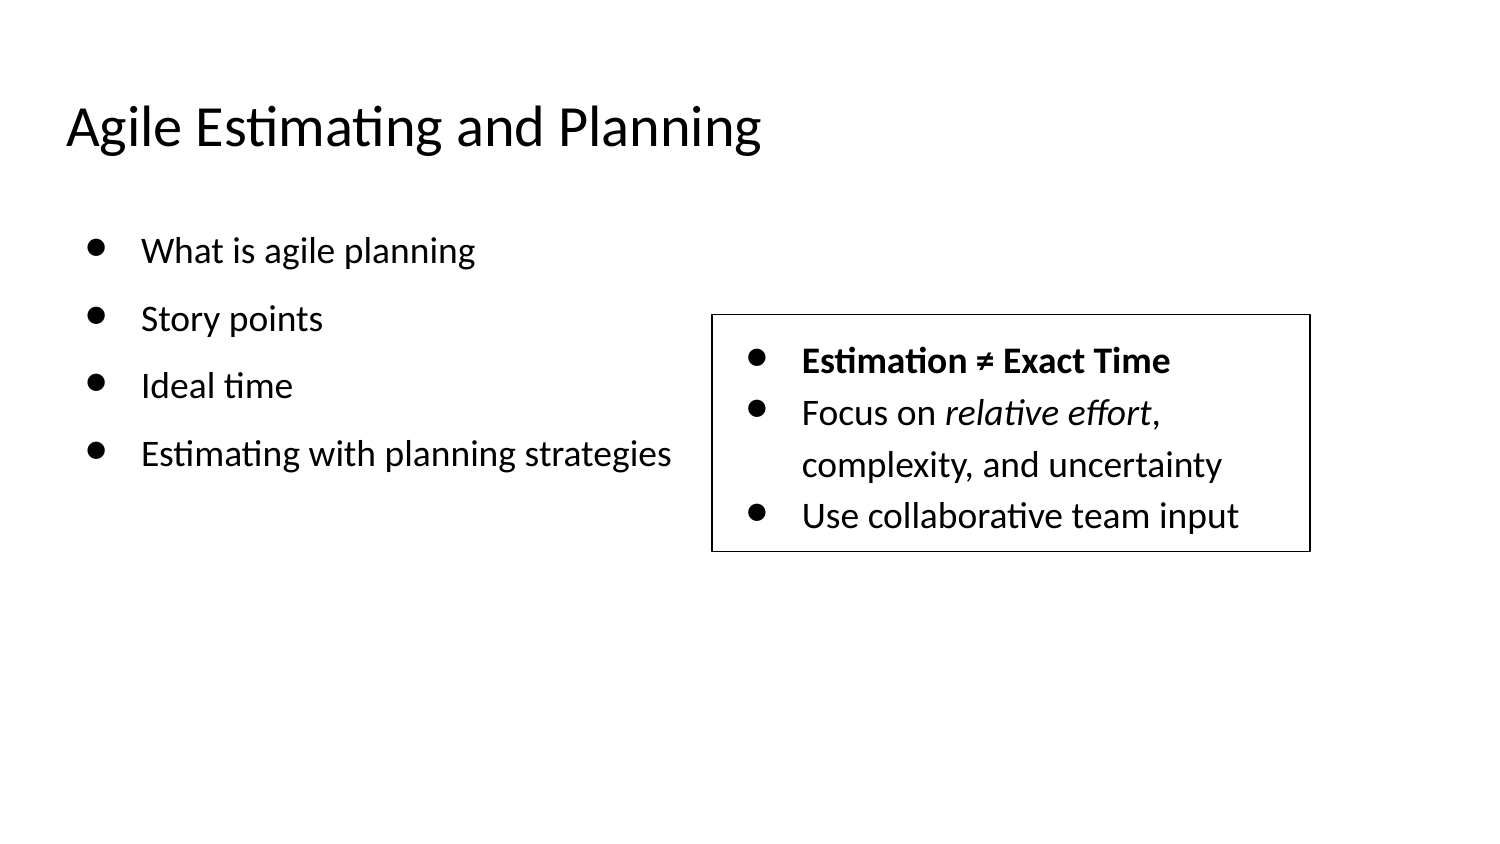

# Agile Estimating and Planning
What is agile planning
Story points
Ideal time
Estimating with planning strategies
Estimation ≠ Exact Time
Focus on relative effort, complexity, and uncertainty
Use collaborative team input